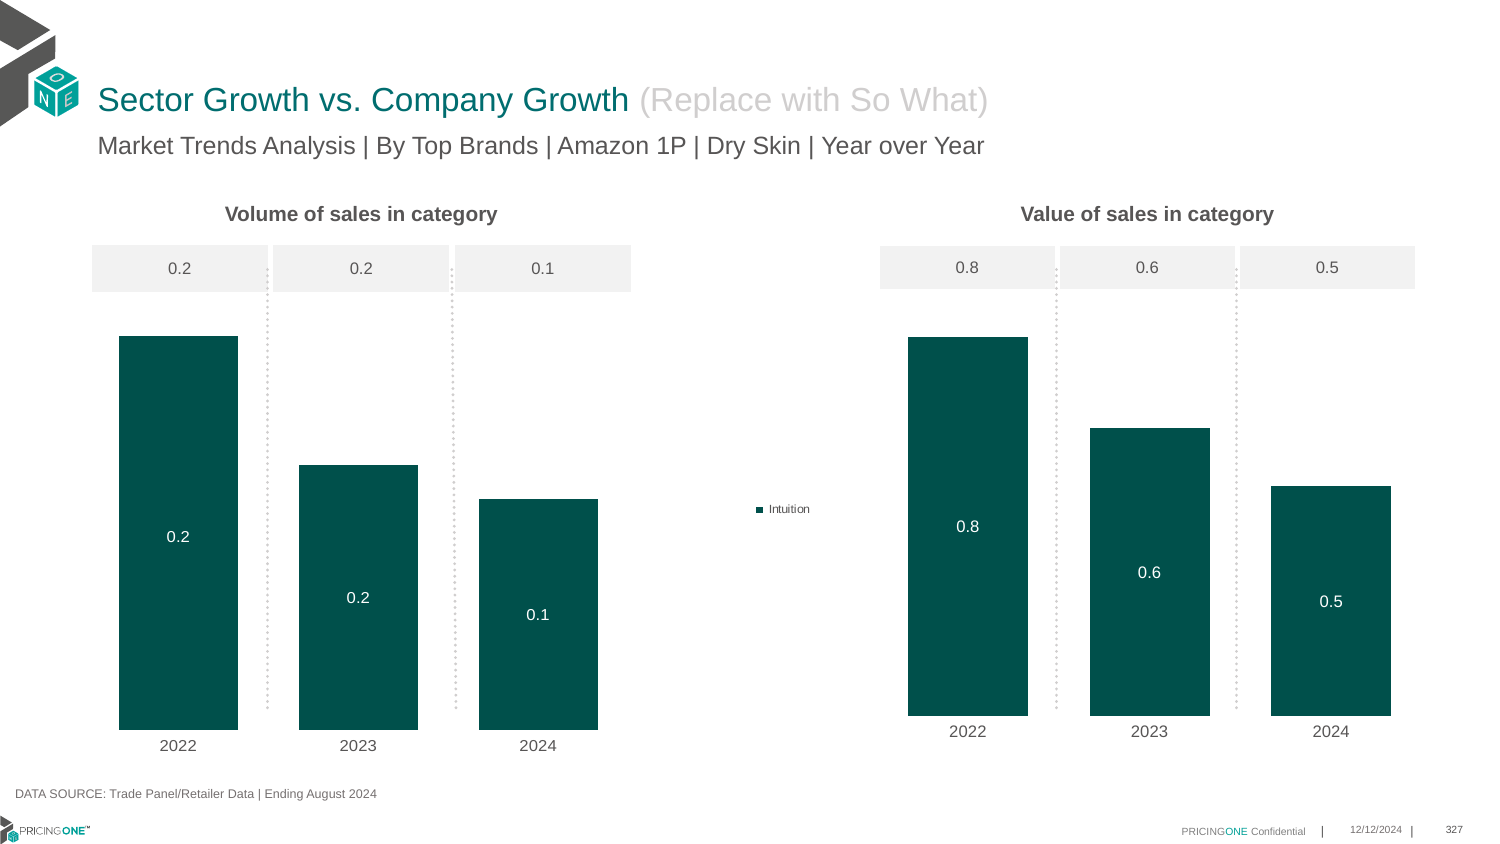

# Sector Growth vs. Company Growth (Replace with So What)
Market Trends Analysis | By Top Brands | Amazon 1P | Dry Skin | Year over Year
| Value of sales in category |  |  |
| --- | --- | --- |
| 0.8 | 0.6 | 0.5 |
| Volume of sales in category |  |  |
| --- | --- | --- |
| 0.2 | 0.2 | 0.1 |

### Chart

| Category | Intuition |
|---|---|
| 2022 | 0.816543 |
| 2023 | 0.6195 |
| 2024 | 0.495263 |

### Chart

| Category | Intuition |
|---|---|
| 2022 | 0.227693 |
| 2023 | 0.153487 |
| 2024 | 0.133775 |
DATA SOURCE: Trade Panel/Retailer Data | Ending August 2024

12/12/2024
327